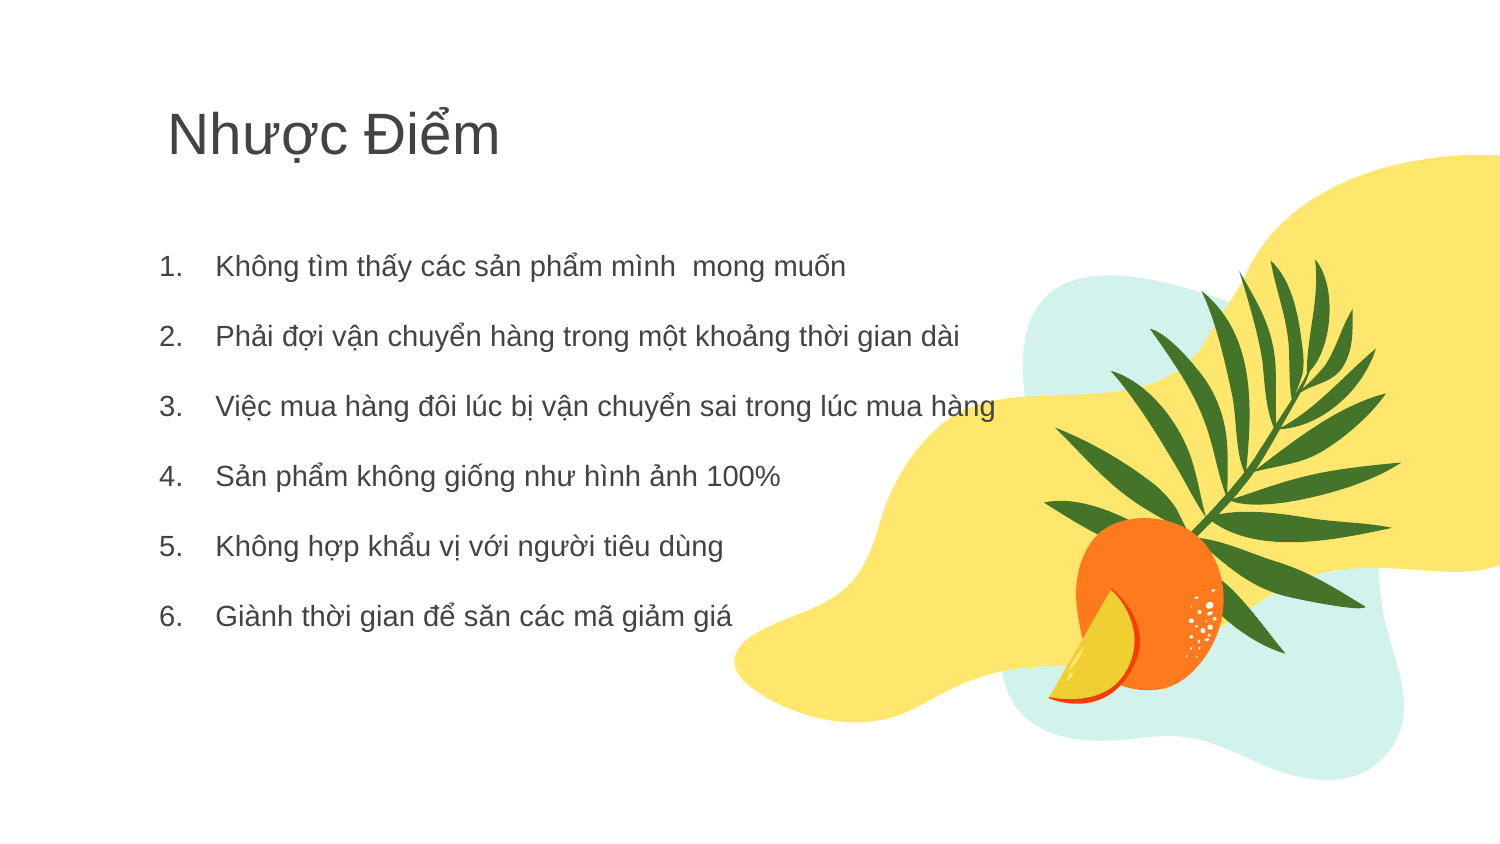

# Nhược Điểm
Không tìm thấy các sản phẩm mình  mong muốn

Phải đợi vận chuyển hàng trong một khoảng thời gian dài

Việc mua hàng đôi lúc bị vận chuyển sai trong lúc mua hàng

Sản phẩm không giống như hình ảnh 100%

Không hợp khẩu vị với người tiêu dùng

Giành thời gian để săn các mã giảm giá